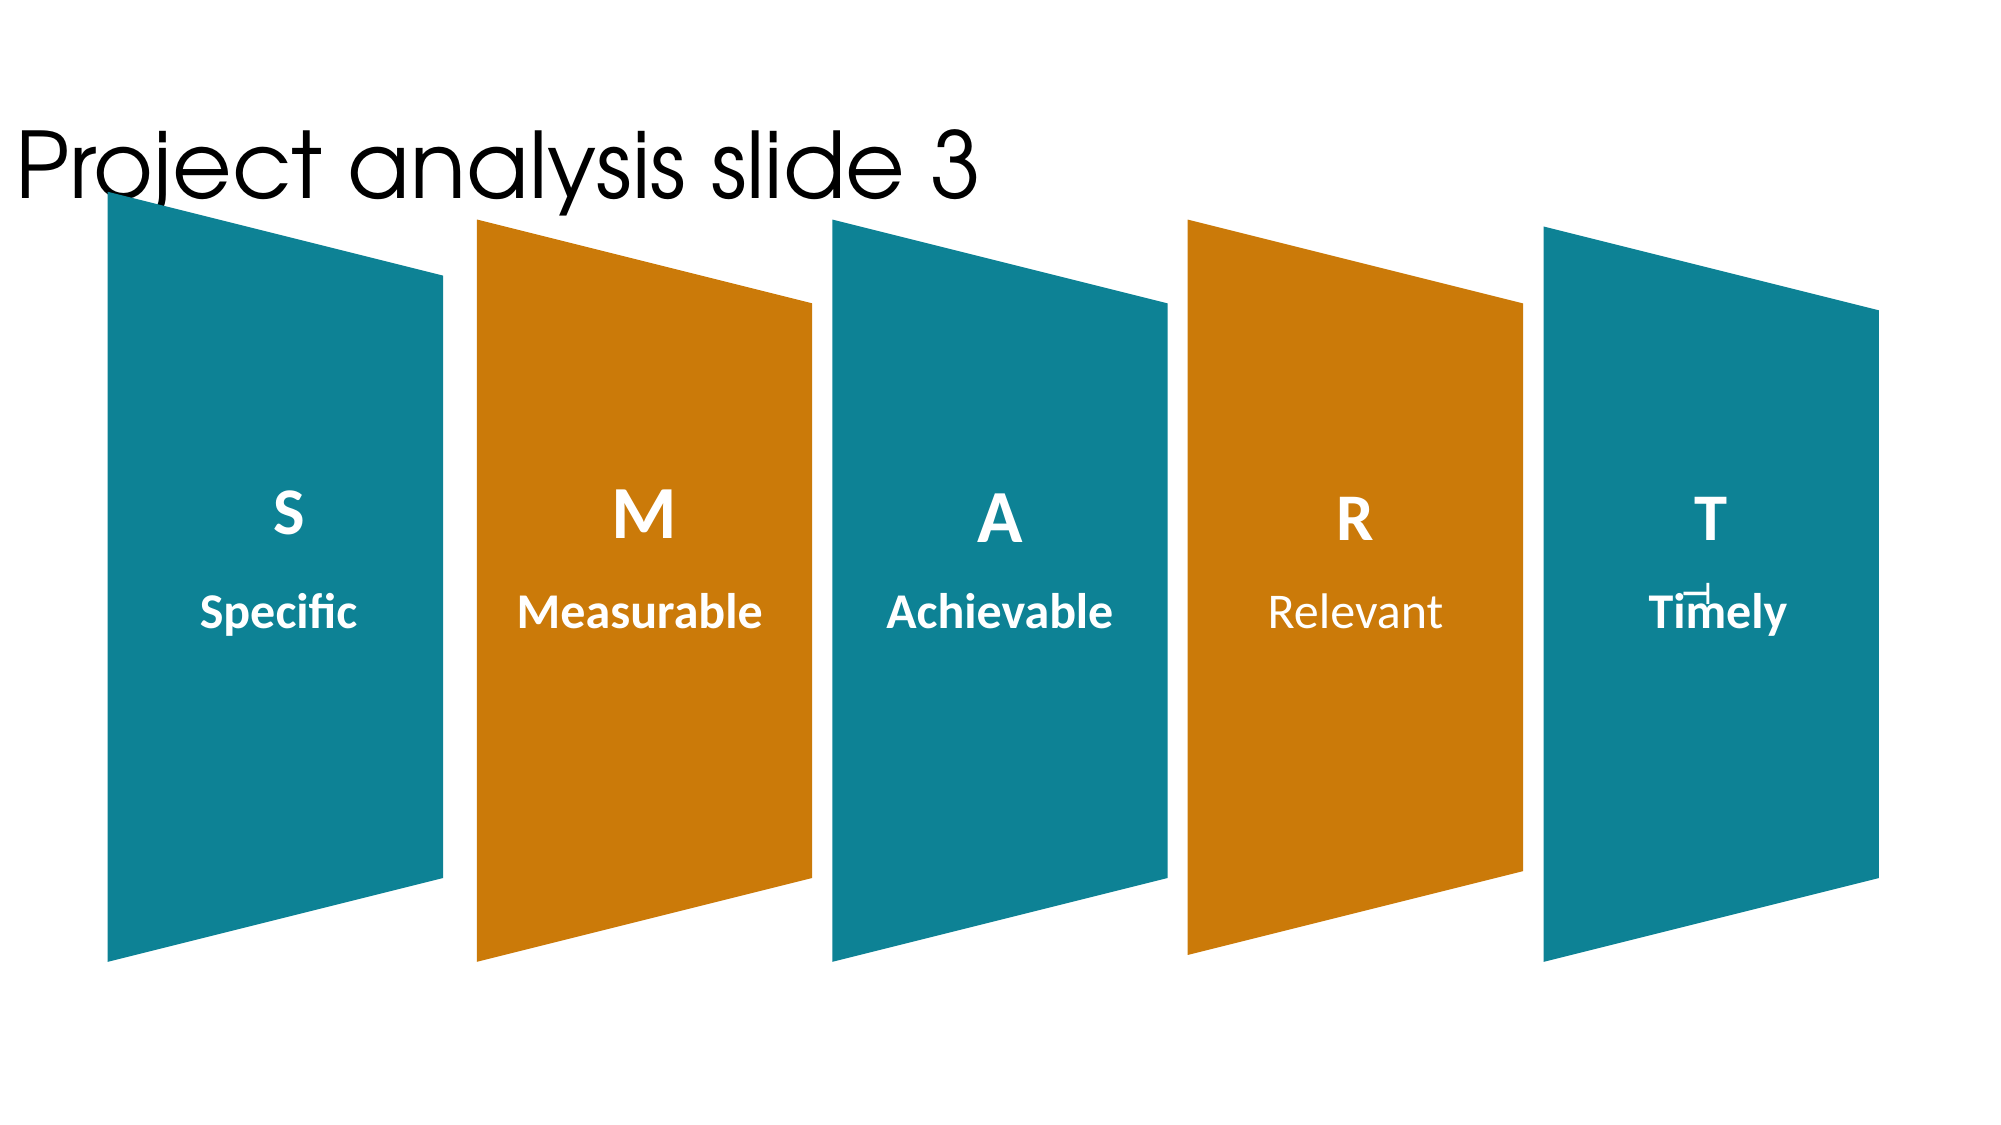

Project analysis slide 3

T
M
A
S
R
T
Specific
Measurable
Achievable
Relevant
Timely